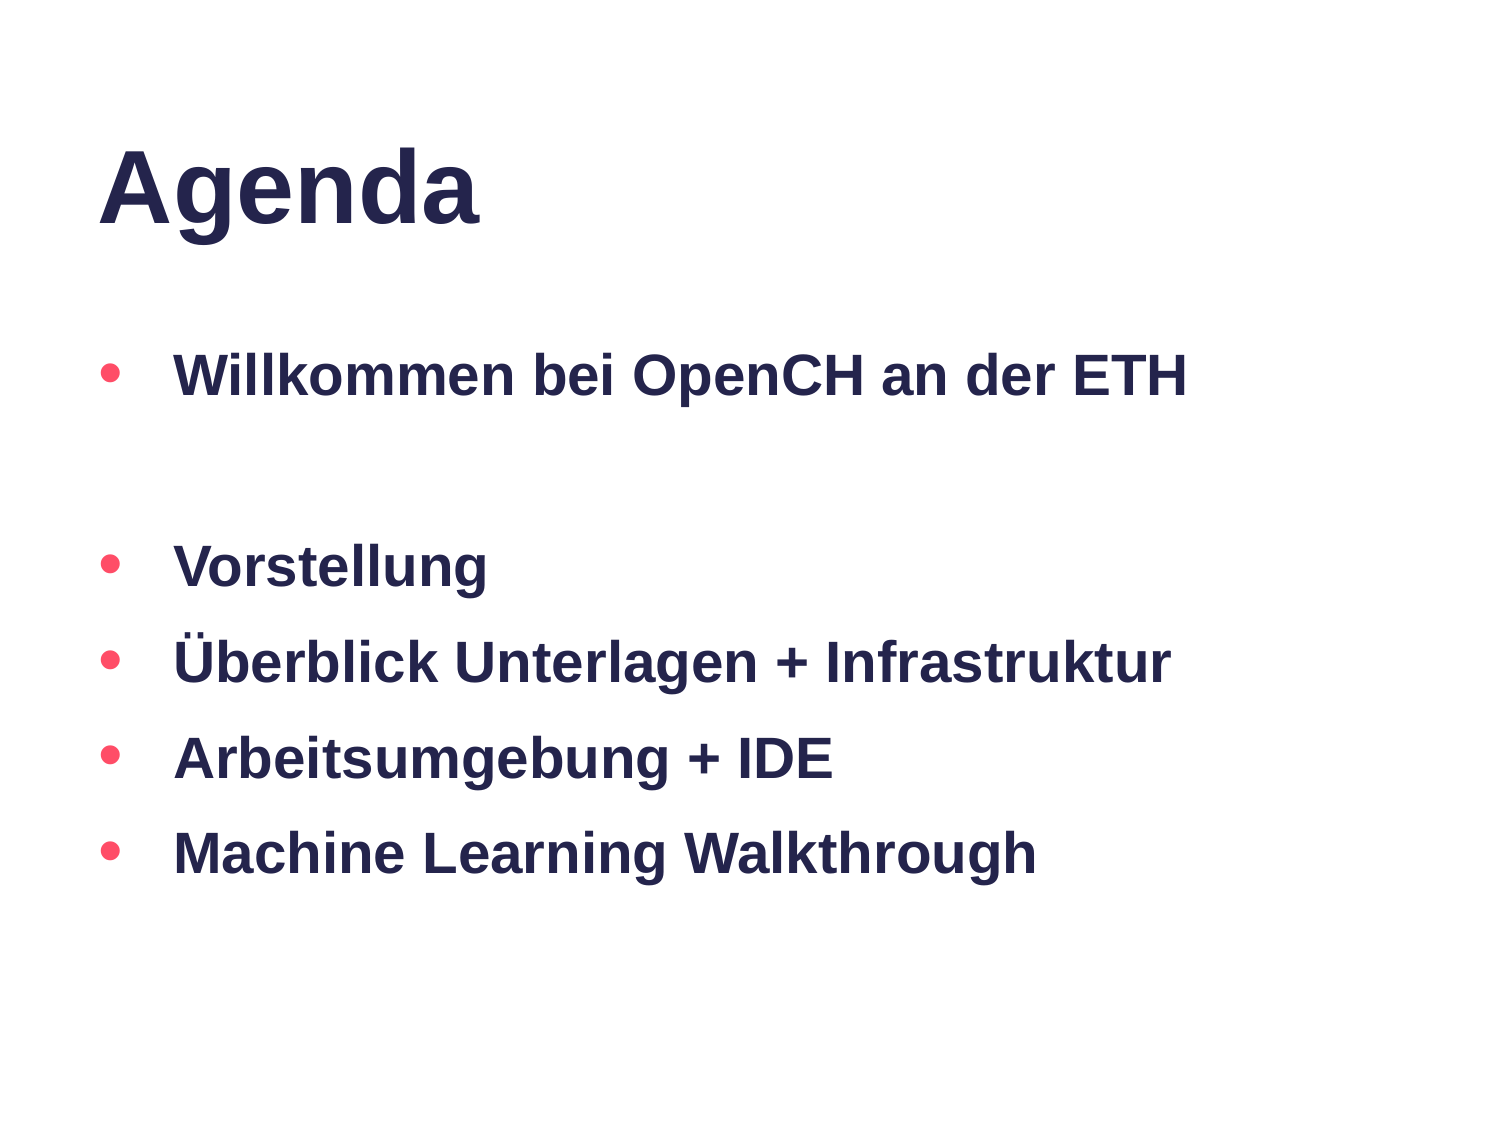

# Agenda
Willkommen bei OpenCH an der ETH

Vorstellung
Überblick Unterlagen + Infrastruktur
Arbeitsumgebung + IDE
Machine Learning Walkthrough